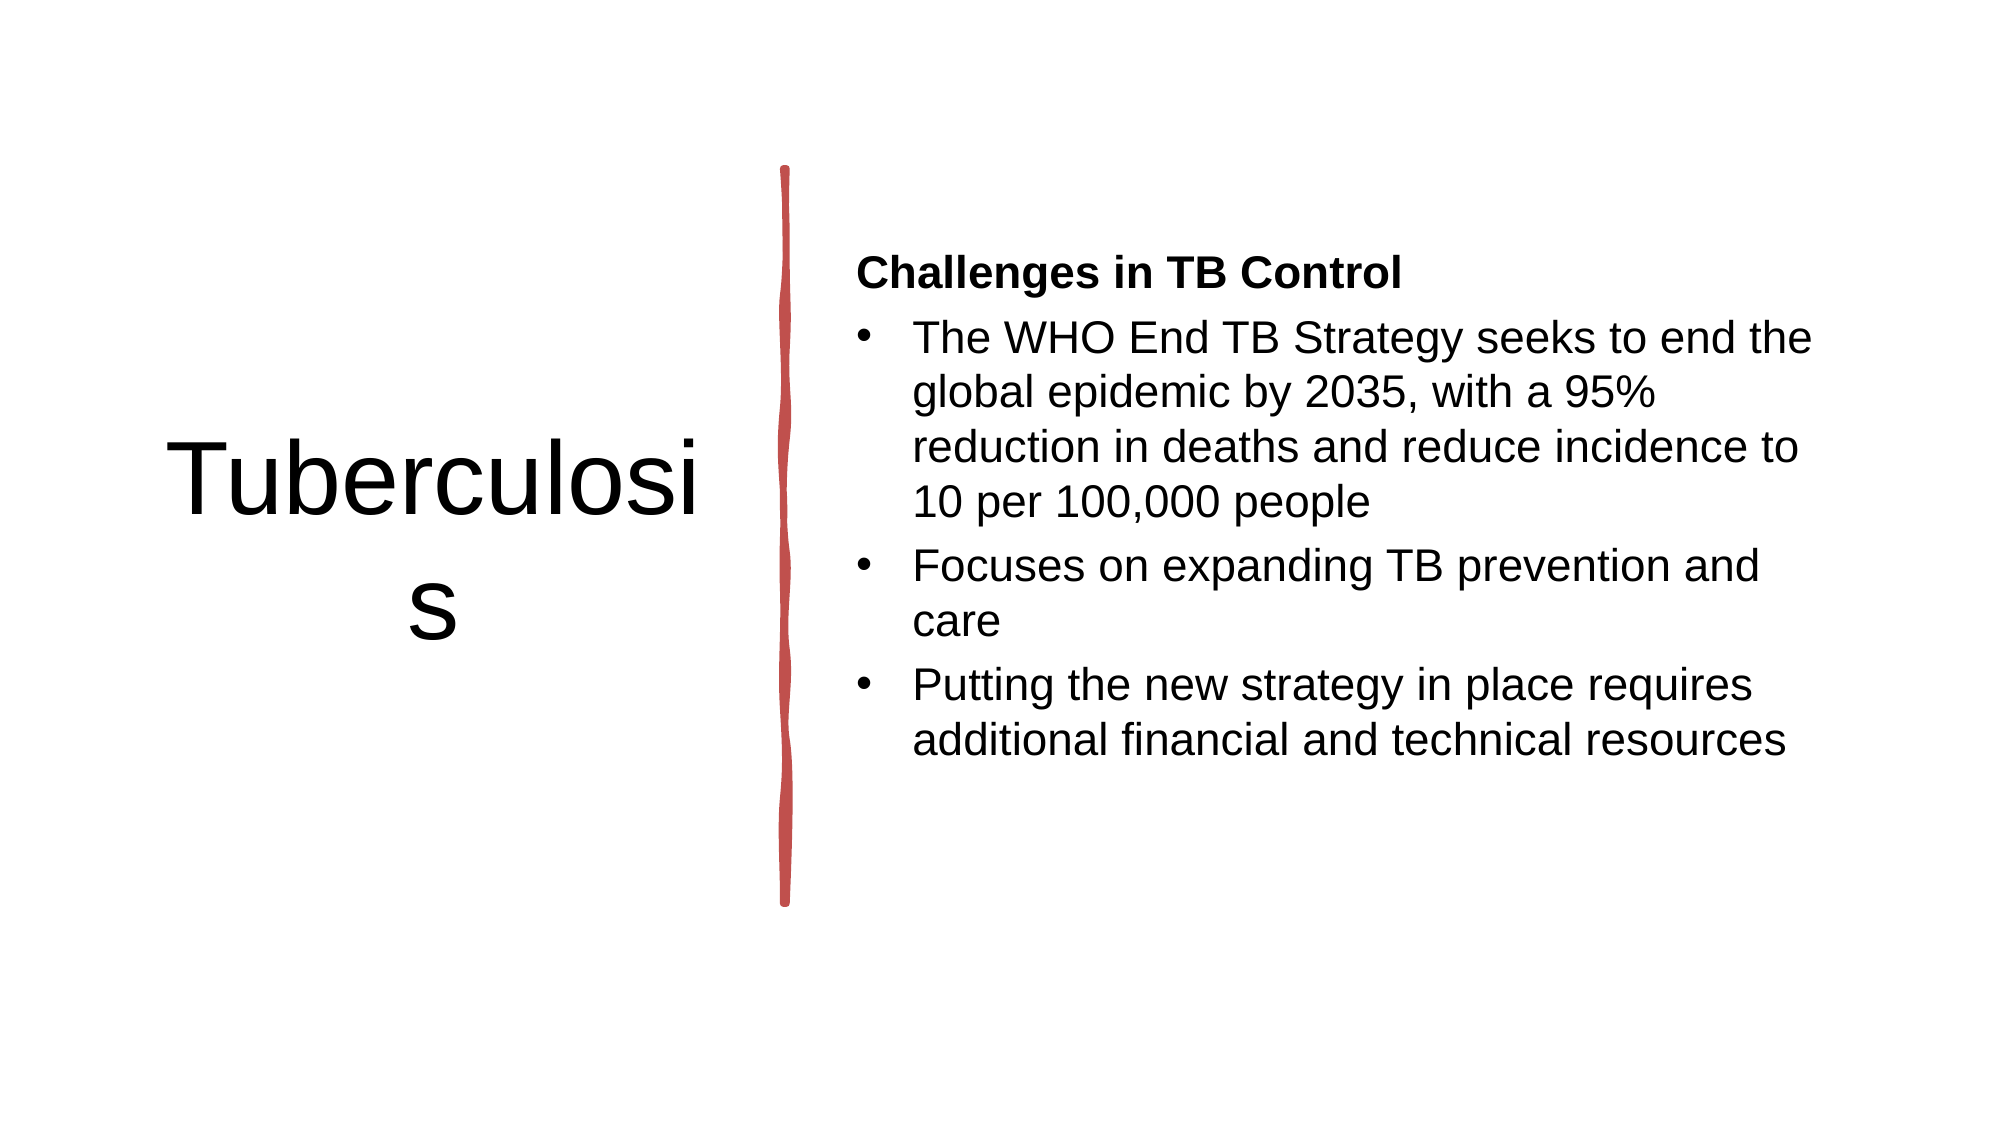

# Tuberculosis
Challenges in TB Control
The WHO End TB Strategy seeks to end the global epidemic by 2035, with a 95% reduction in deaths and reduce incidence to 10 per 100,000 people
Focuses on expanding TB prevention and care
Putting the new strategy in place requires additional financial and technical resources